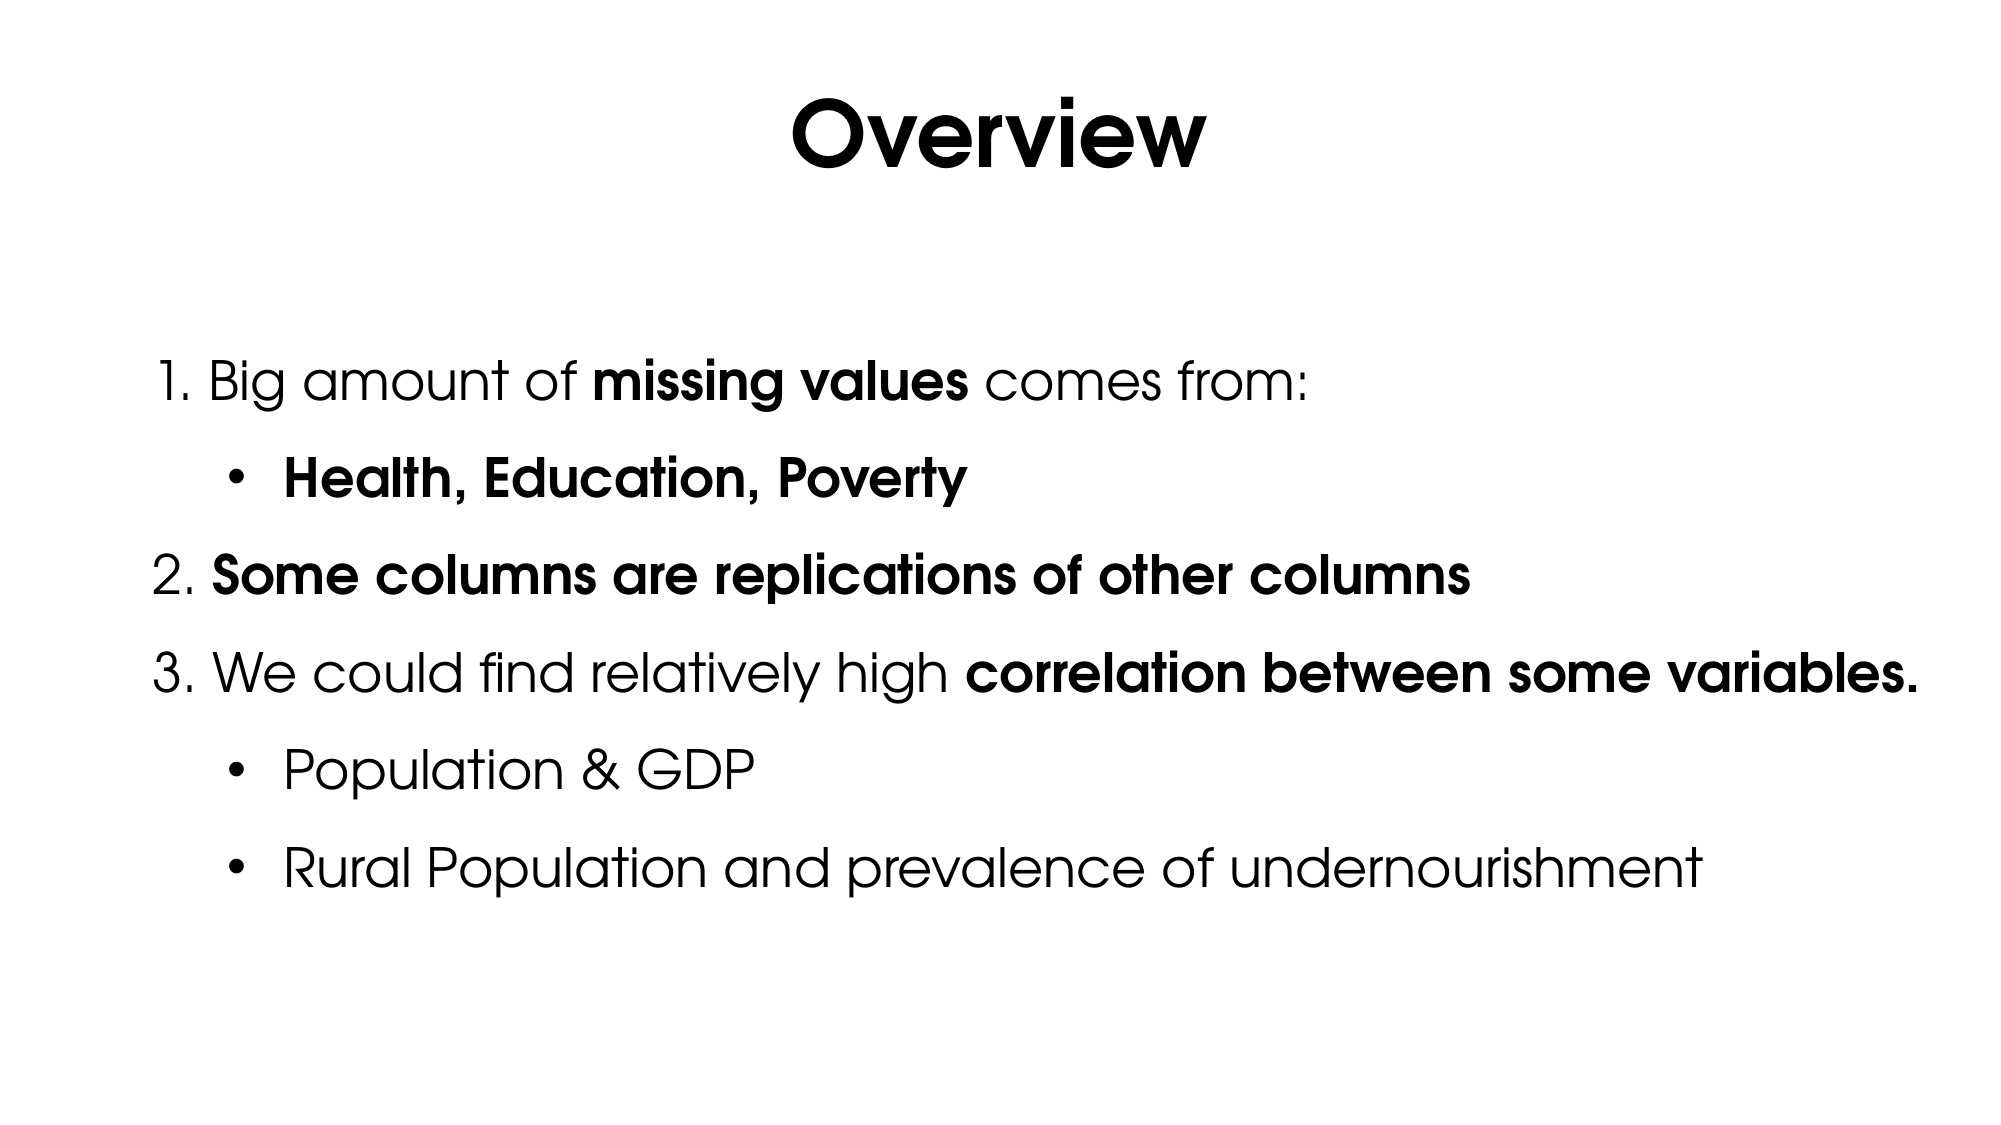

Overview
1. Big amount of missing values comes from:
Health, Education, Poverty
2. Some columns are replications of other columns
3. We could find relatively high correlation between some variables.
Population & GDP
Rural Population and prevalence of undernourishment